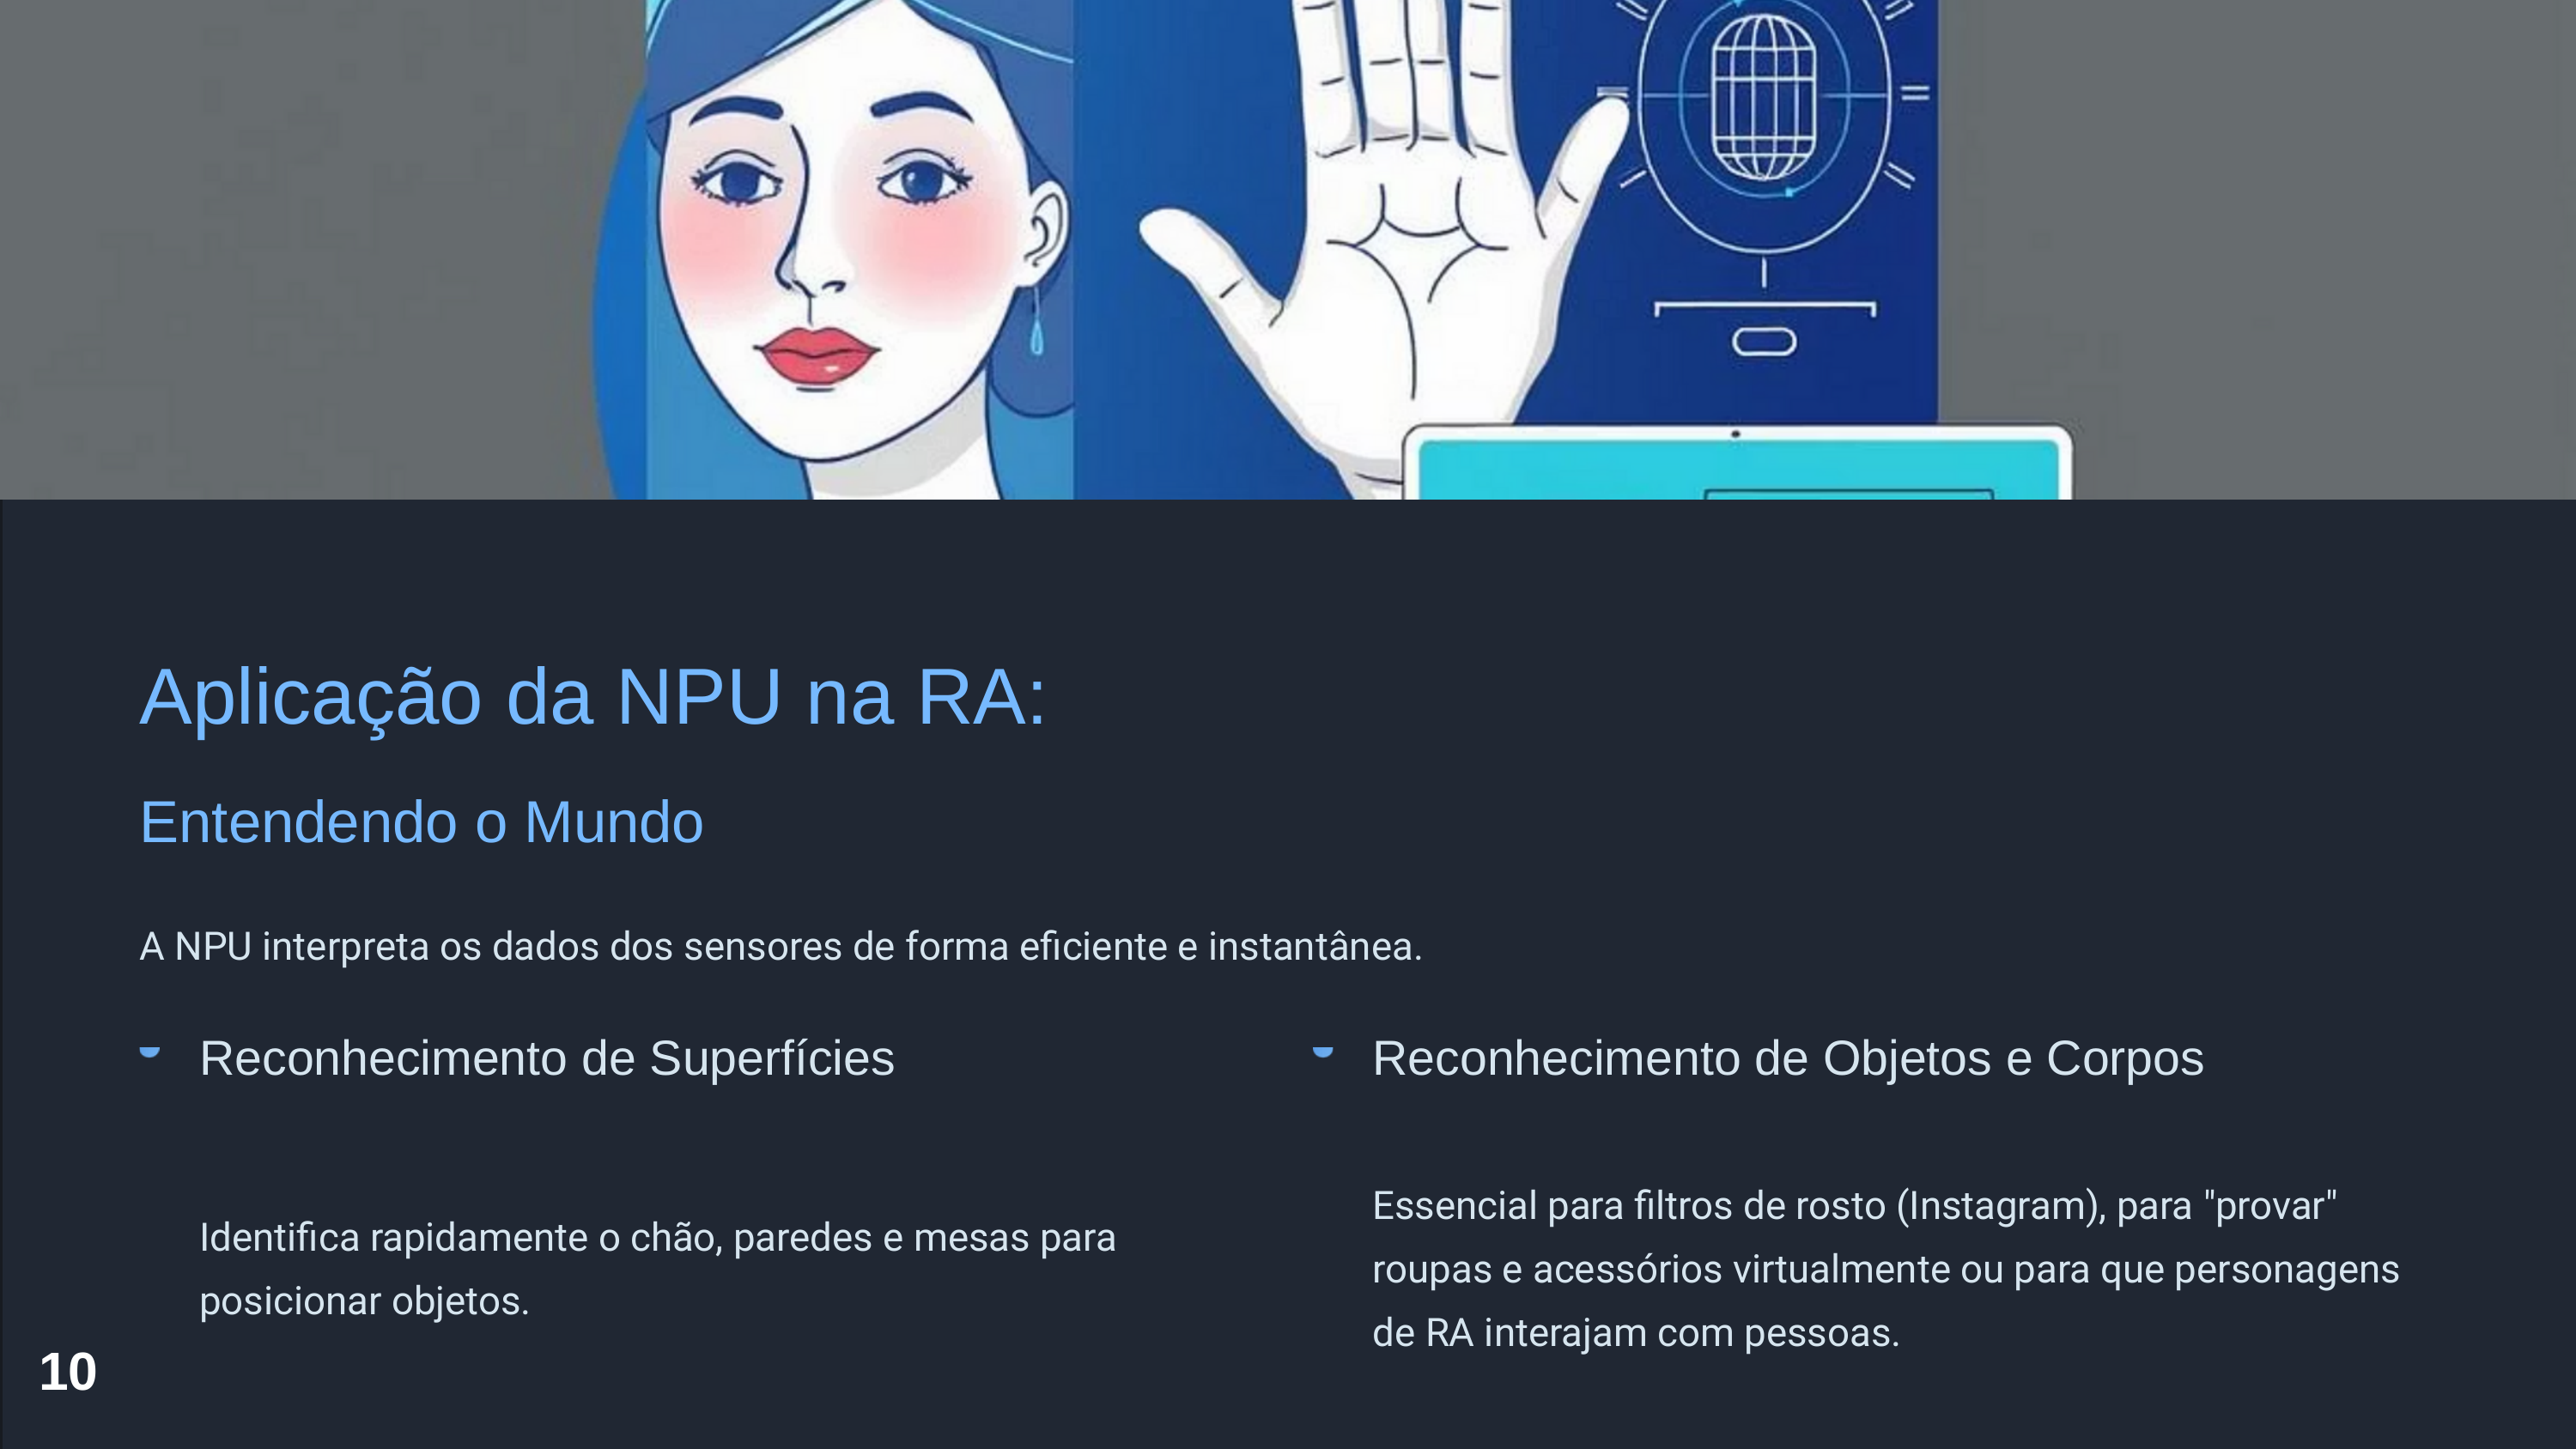

Aplicação da NPU na RA:
Entendendo o Mundo
A NPU interpreta os dados dos sensores de forma eficiente e instantânea.
Reconhecimento de Superfícies
Reconhecimento de Objetos e Corpos

Essencial para filtros de rosto (Instagram), para "provar" roupas e acessórios virtualmente ou para que personagens de RA interajam com pessoas.
Identifica rapidamente o chão, paredes e mesas para posicionar objetos.
10